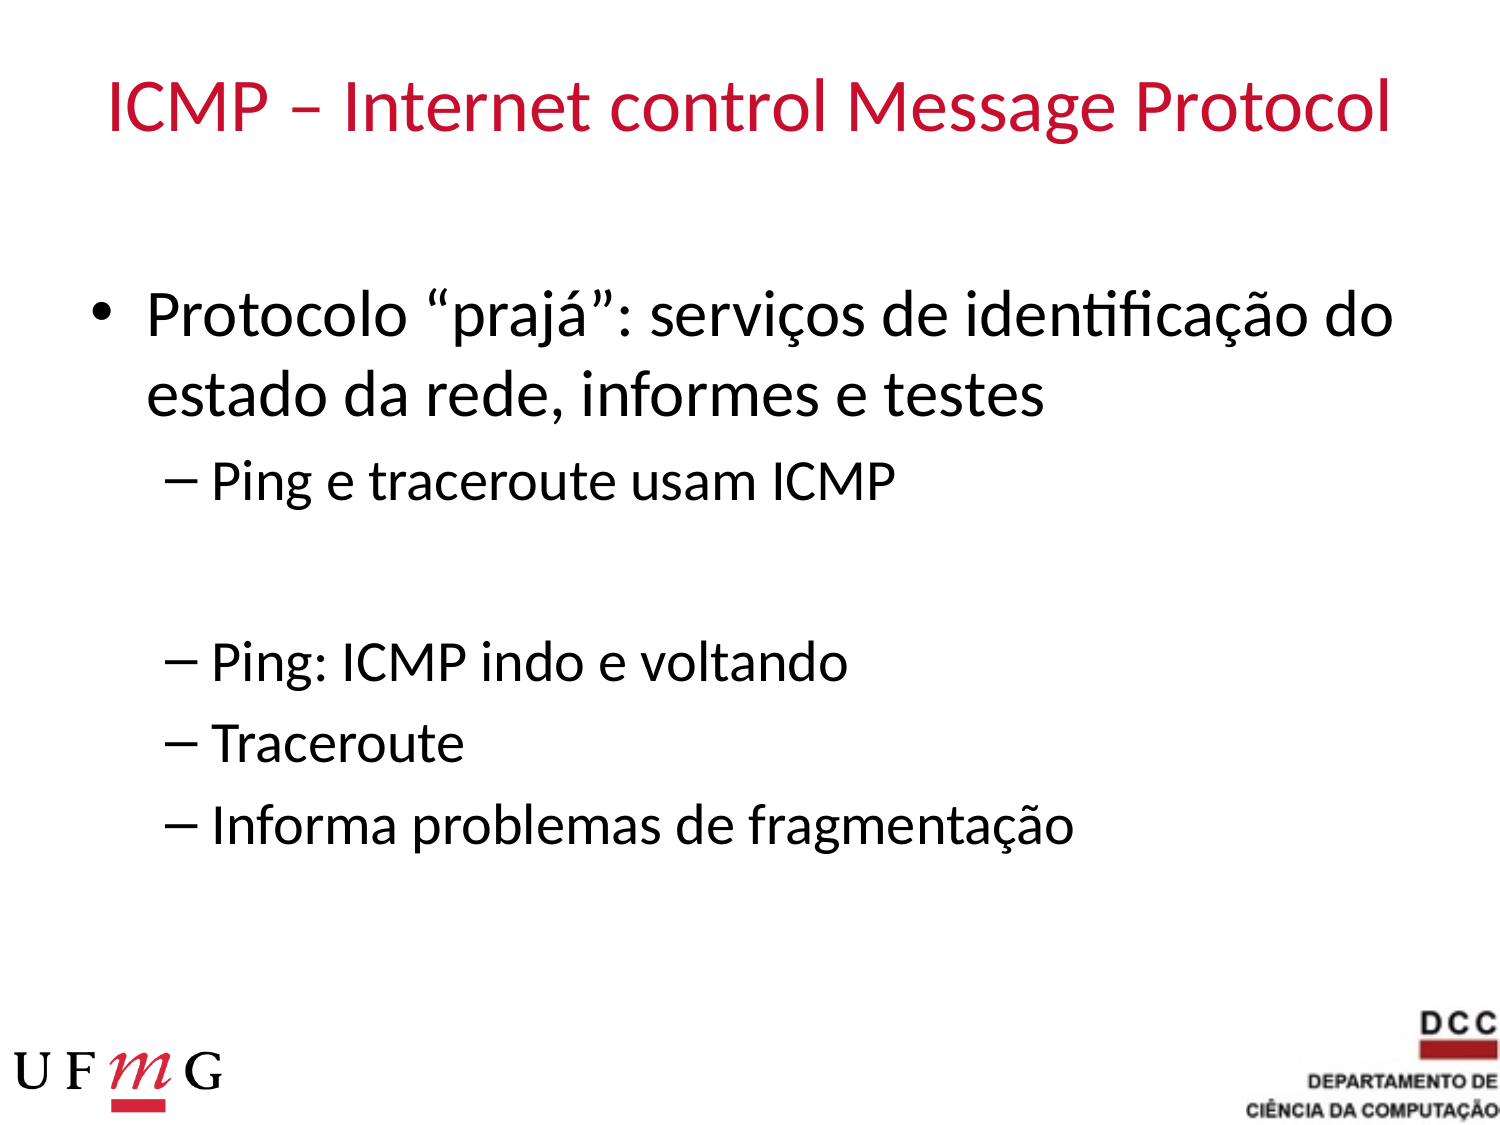

# ICMP – Internet control Message Protocol
Protocolo “prajá”: serviços de identificação do estado da rede, informes e testes
Ping e traceroute usam ICMP

Ping: ICMP indo e voltando
Traceroute
Informa problemas de fragmentação